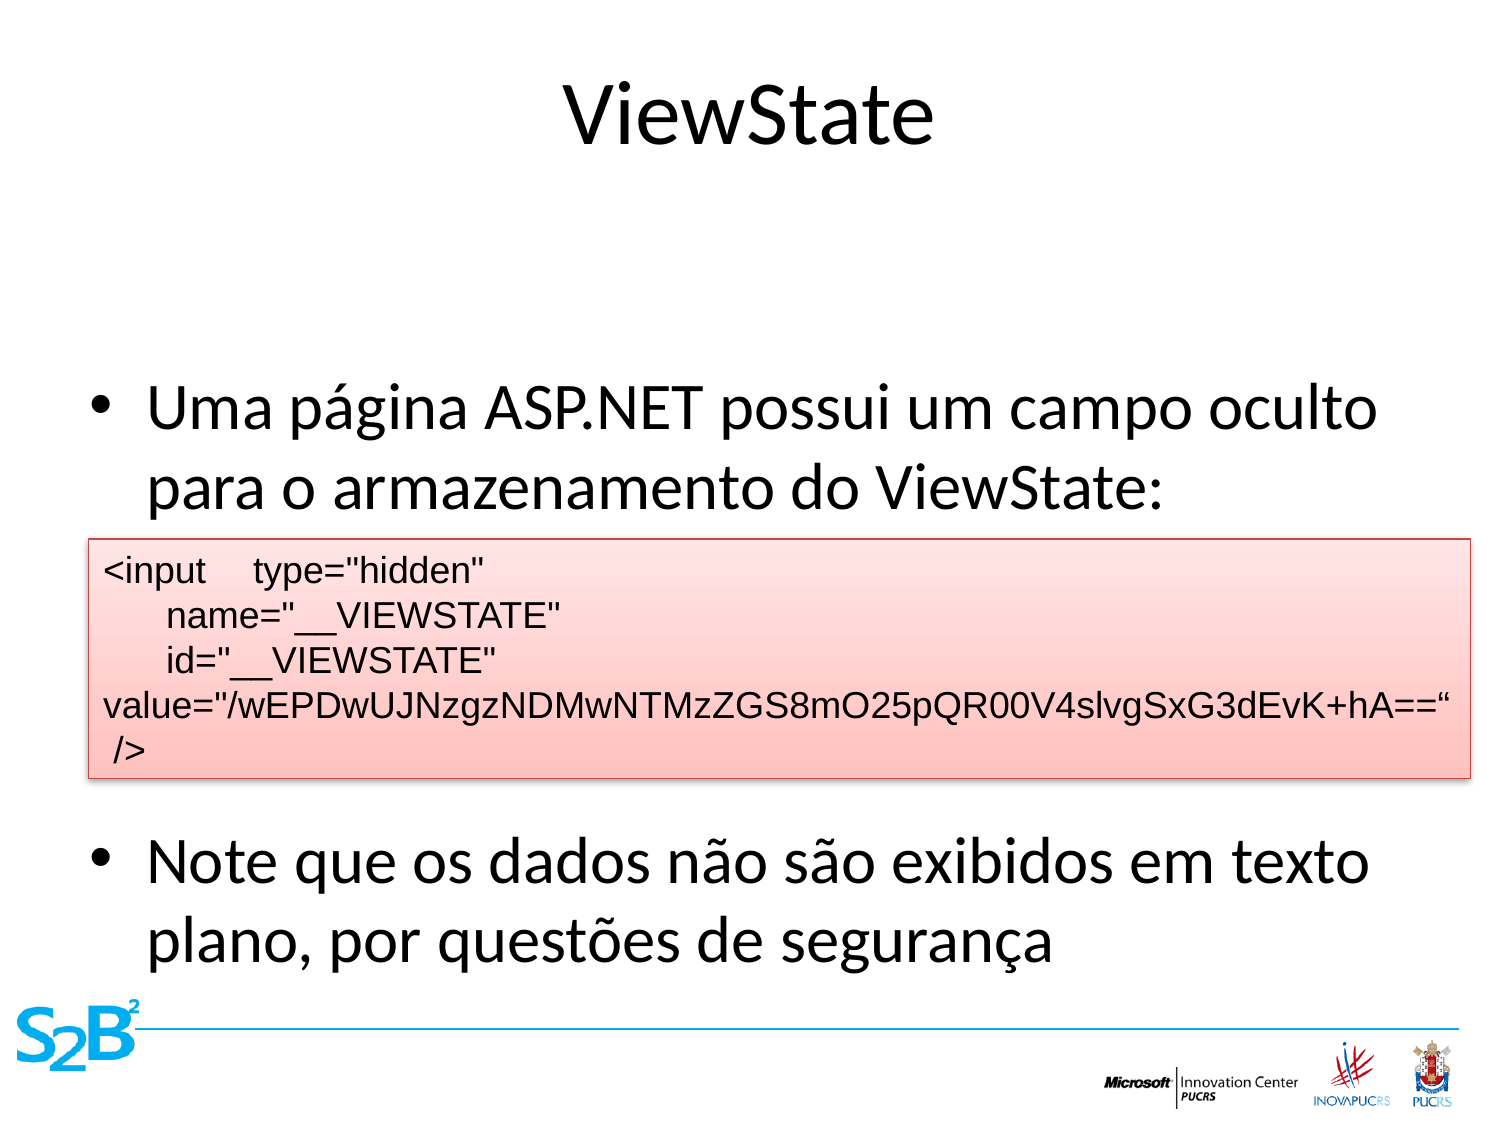

# ViewState

Uma página ASP.NET possui um campo oculto para o armazenamento do ViewState:

Note que os dados não são exibidos em texto plano, por questões de segurança

<input 	type="hidden"
      name="__VIEWSTATE"
      id="__VIEWSTATE"      value="/wEPDwUJNzgzNDMwNTMzZGS8mO25pQR00V4slvgSxG3dEvK+hA==“  />